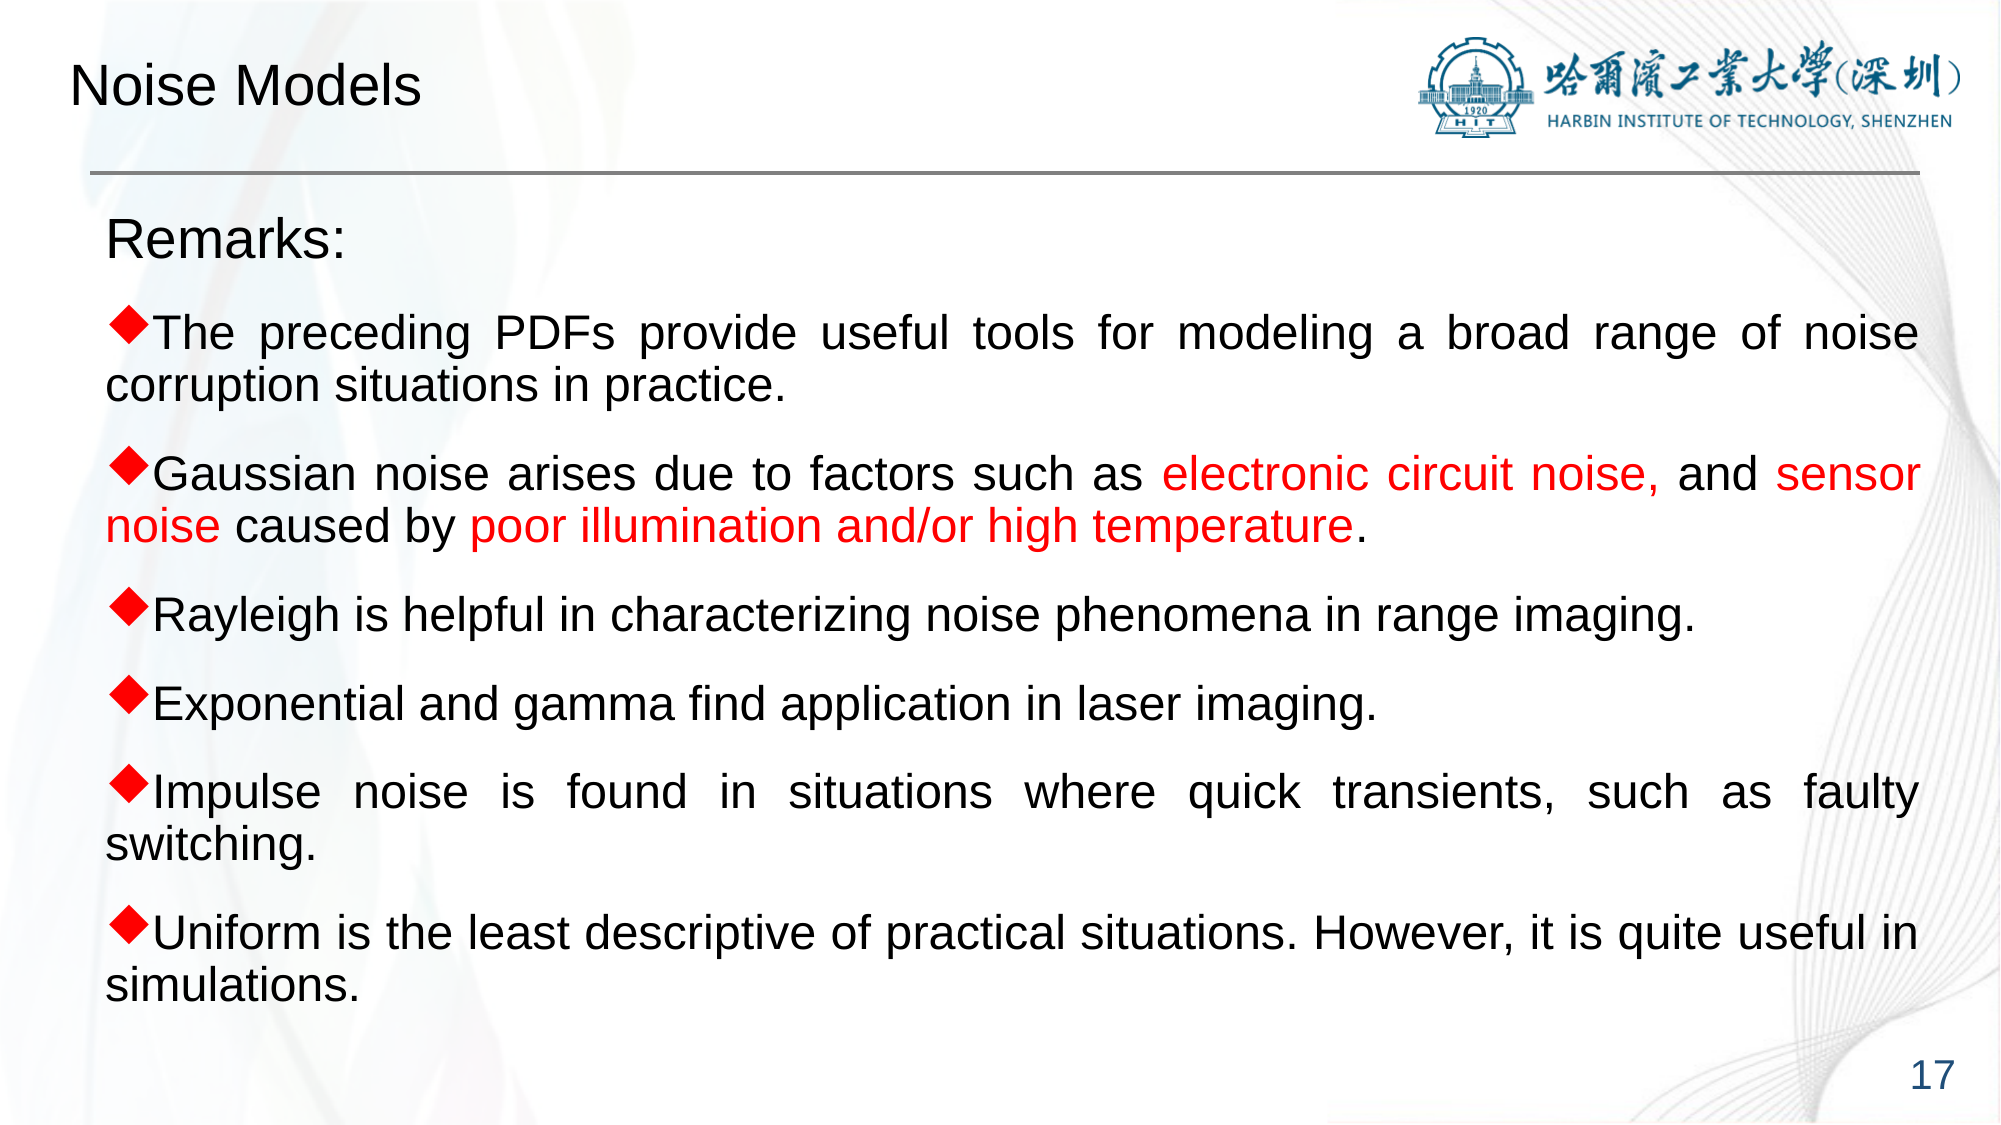

# Noise Models
Remarks:
The preceding PDFs provide useful tools for modeling a broad range of noise corruption situations in practice.
Gaussian noise arises due to factors such as electronic circuit noise, and sensor noise caused by poor illumination and/or high temperature.
Rayleigh is helpful in characterizing noise phenomena in range imaging.
Exponential and gamma find application in laser imaging.
Impulse noise is found in situations where quick transients, such as faulty switching.
Uniform is the least descriptive of practical situations. However, it is quite useful in simulations.

17